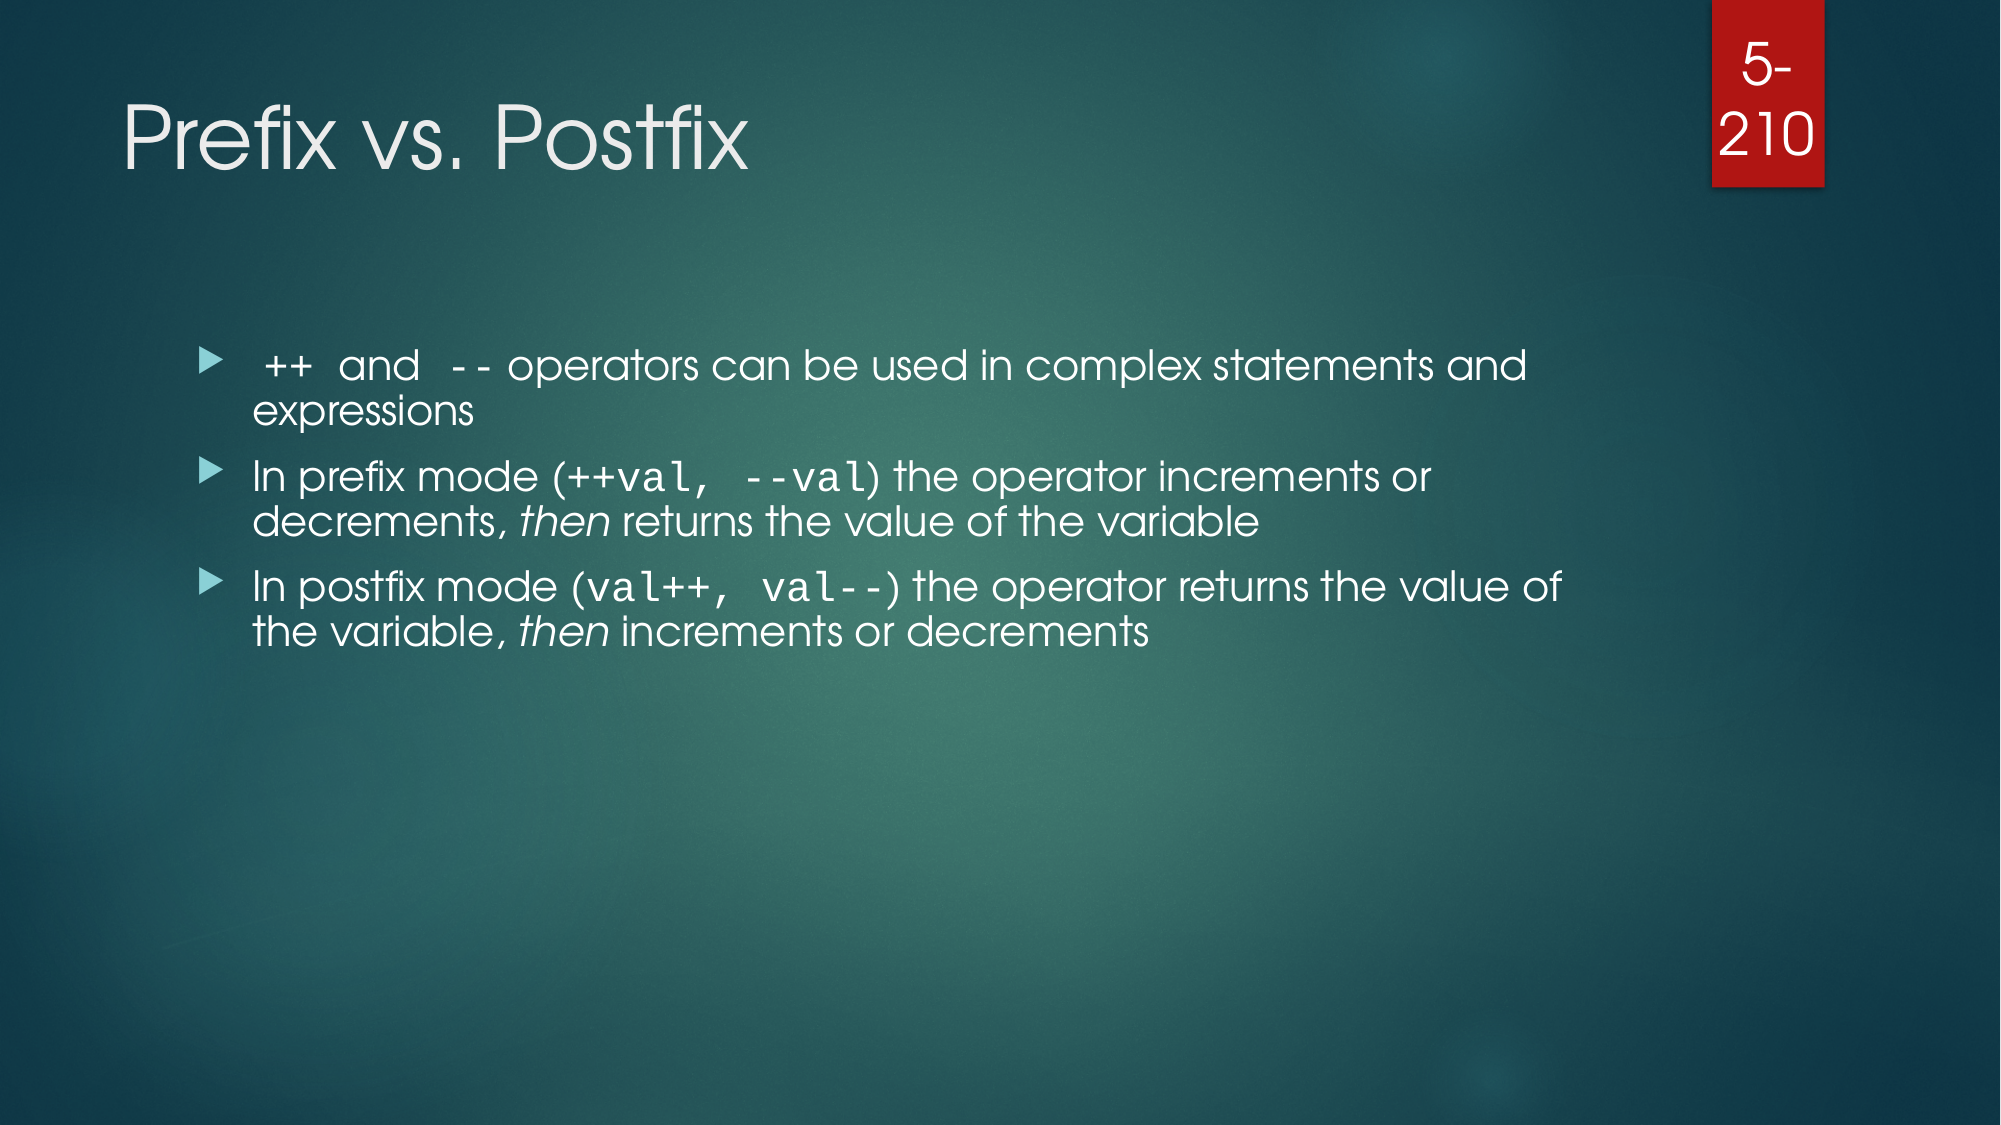

# Prefix vs. Postfix
5-210
 ++ and -- operators can be used in complex statements and expressions
In prefix mode (++val, --val) the operator increments or decrements, then returns the value of the variable
In postfix mode (val++, val--) the operator returns the value of the variable, then increments or decrements